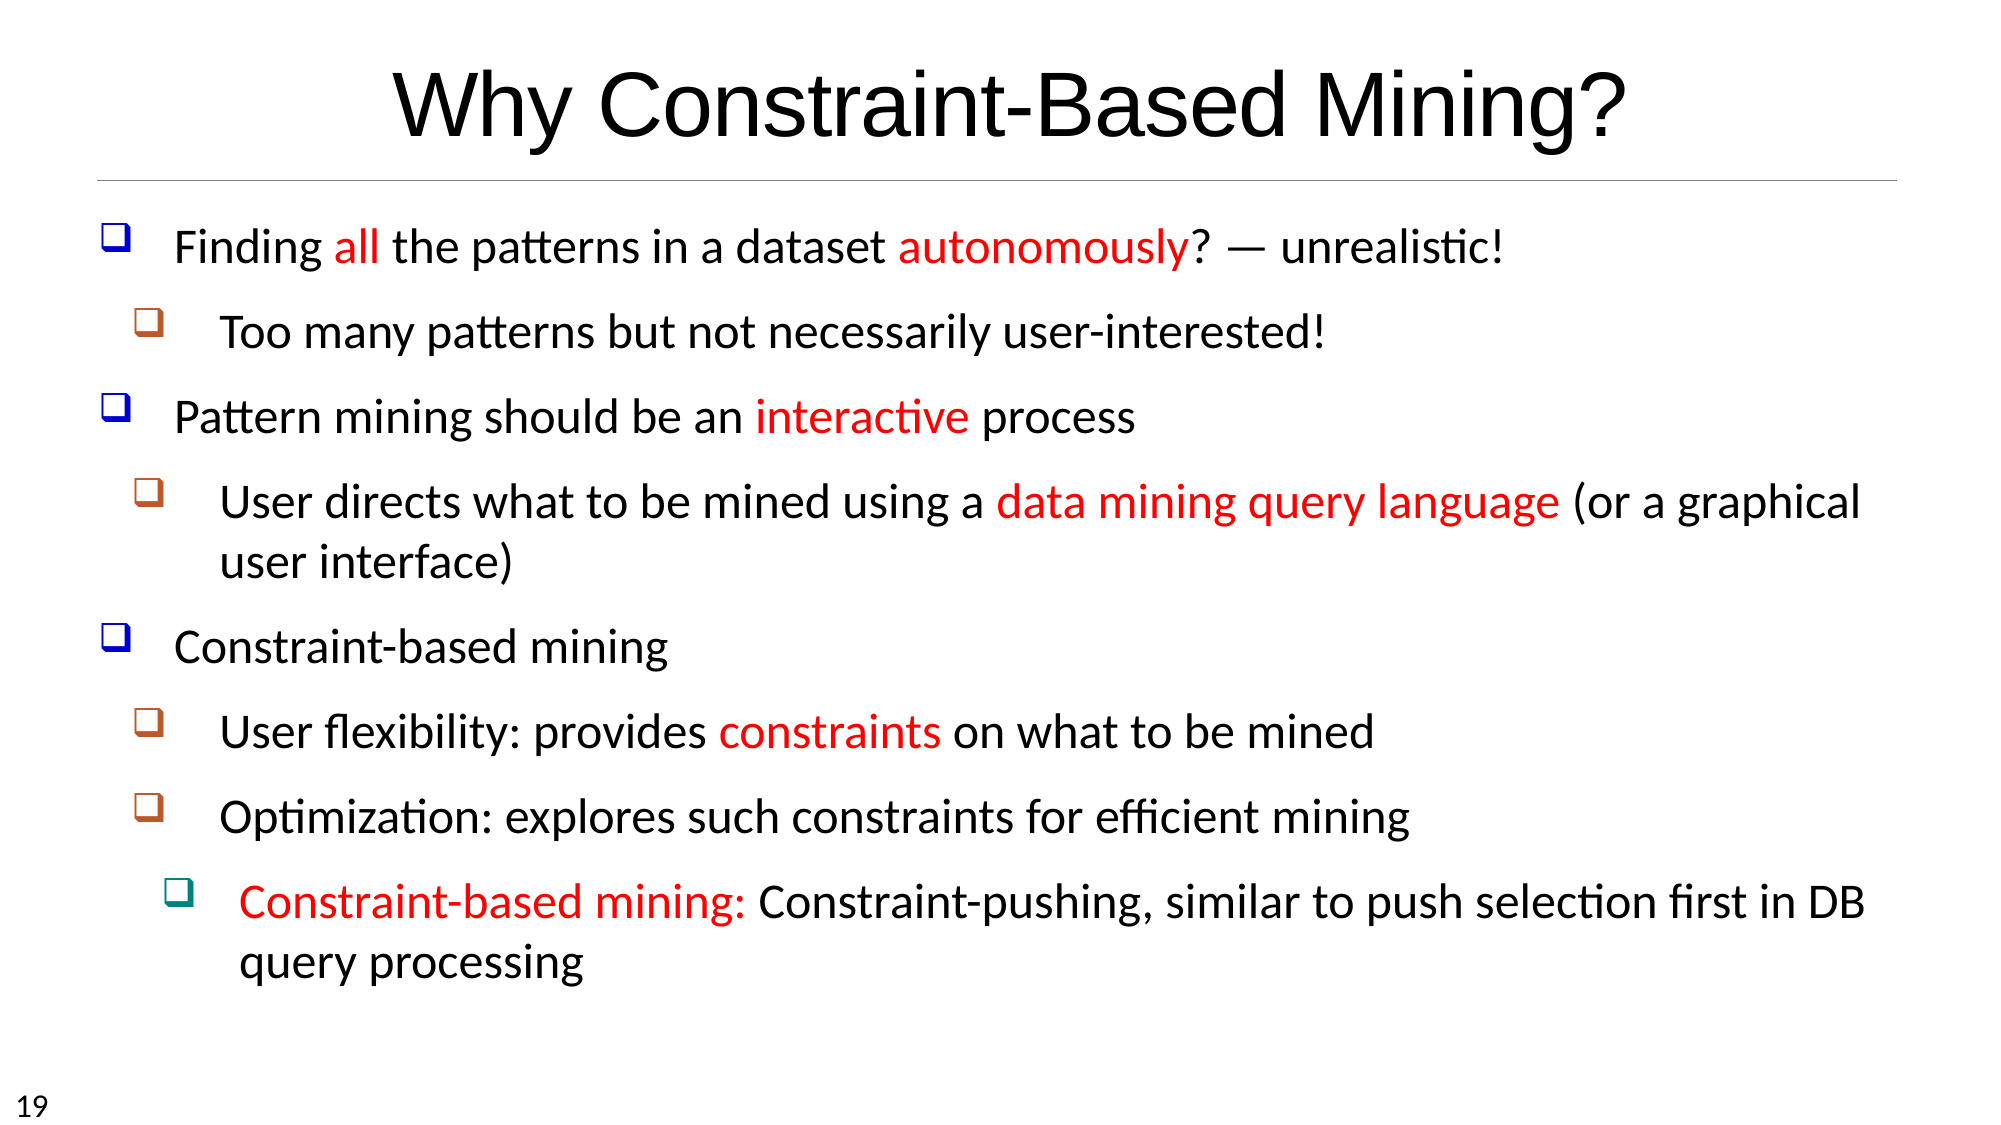

# Why Constraint-Based Mining?
Finding all the patterns in a dataset autonomously? — unrealistic!
Too many patterns but not necessarily user-interested!
Pattern mining should be an interactive process
User directs what to be mined using a data mining query language (or a graphical user interface)
Constraint-based mining
User flexibility: provides constraints on what to be mined
Optimization: explores such constraints for efficient mining
Constraint-based mining: Constraint-pushing, similar to push selection first in DB query processing